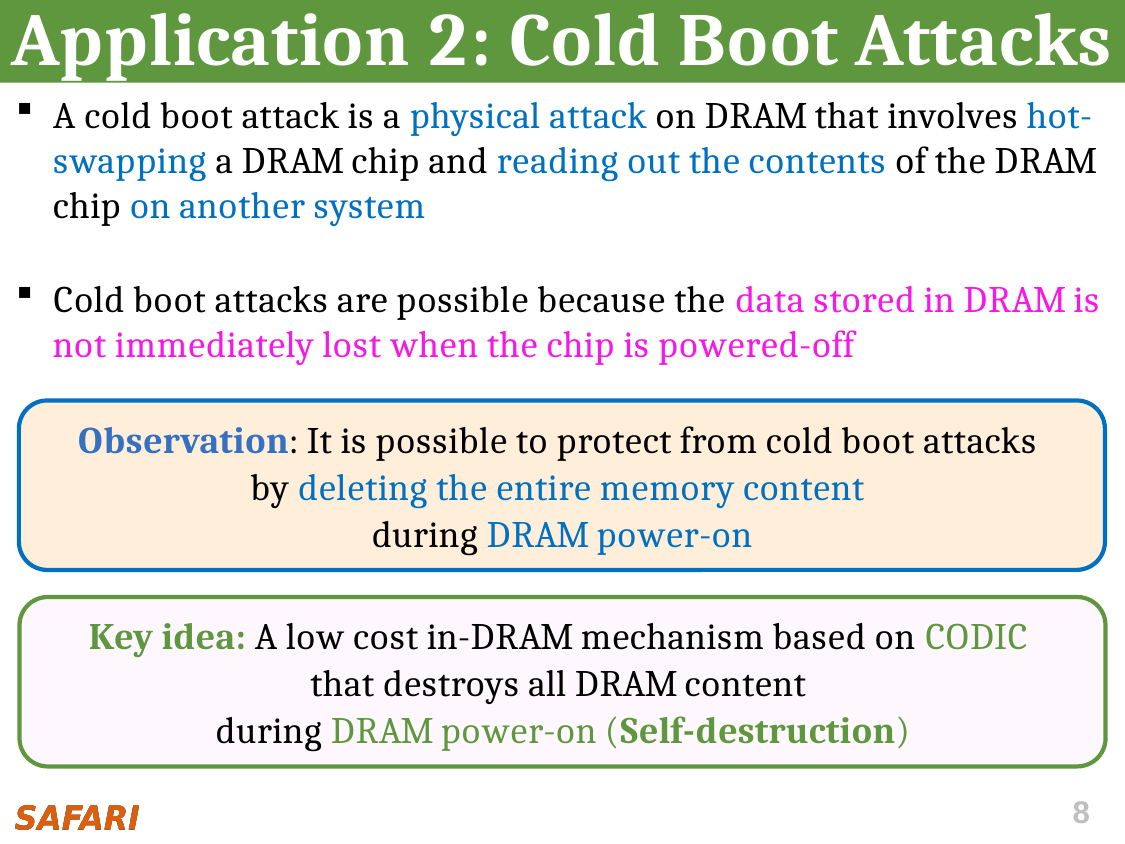

# Application 2: Cold Boot Attacks
A cold boot attack is a physical attack on DRAM that involves hot-swapping a DRAM chip and reading out the contents of the DRAM chip on another system

Cold boot attacks are possible because the data stored in DRAM is not immediately lost when the chip is powered-off

Observation: It is possible to protect from cold boot attacks
by deleting the entire memory content
during DRAM power-on
Key idea: A low cost in-DRAM mechanism based on CODIC
that destroys all DRAM content
during DRAM power-on (Self-destruction)
8